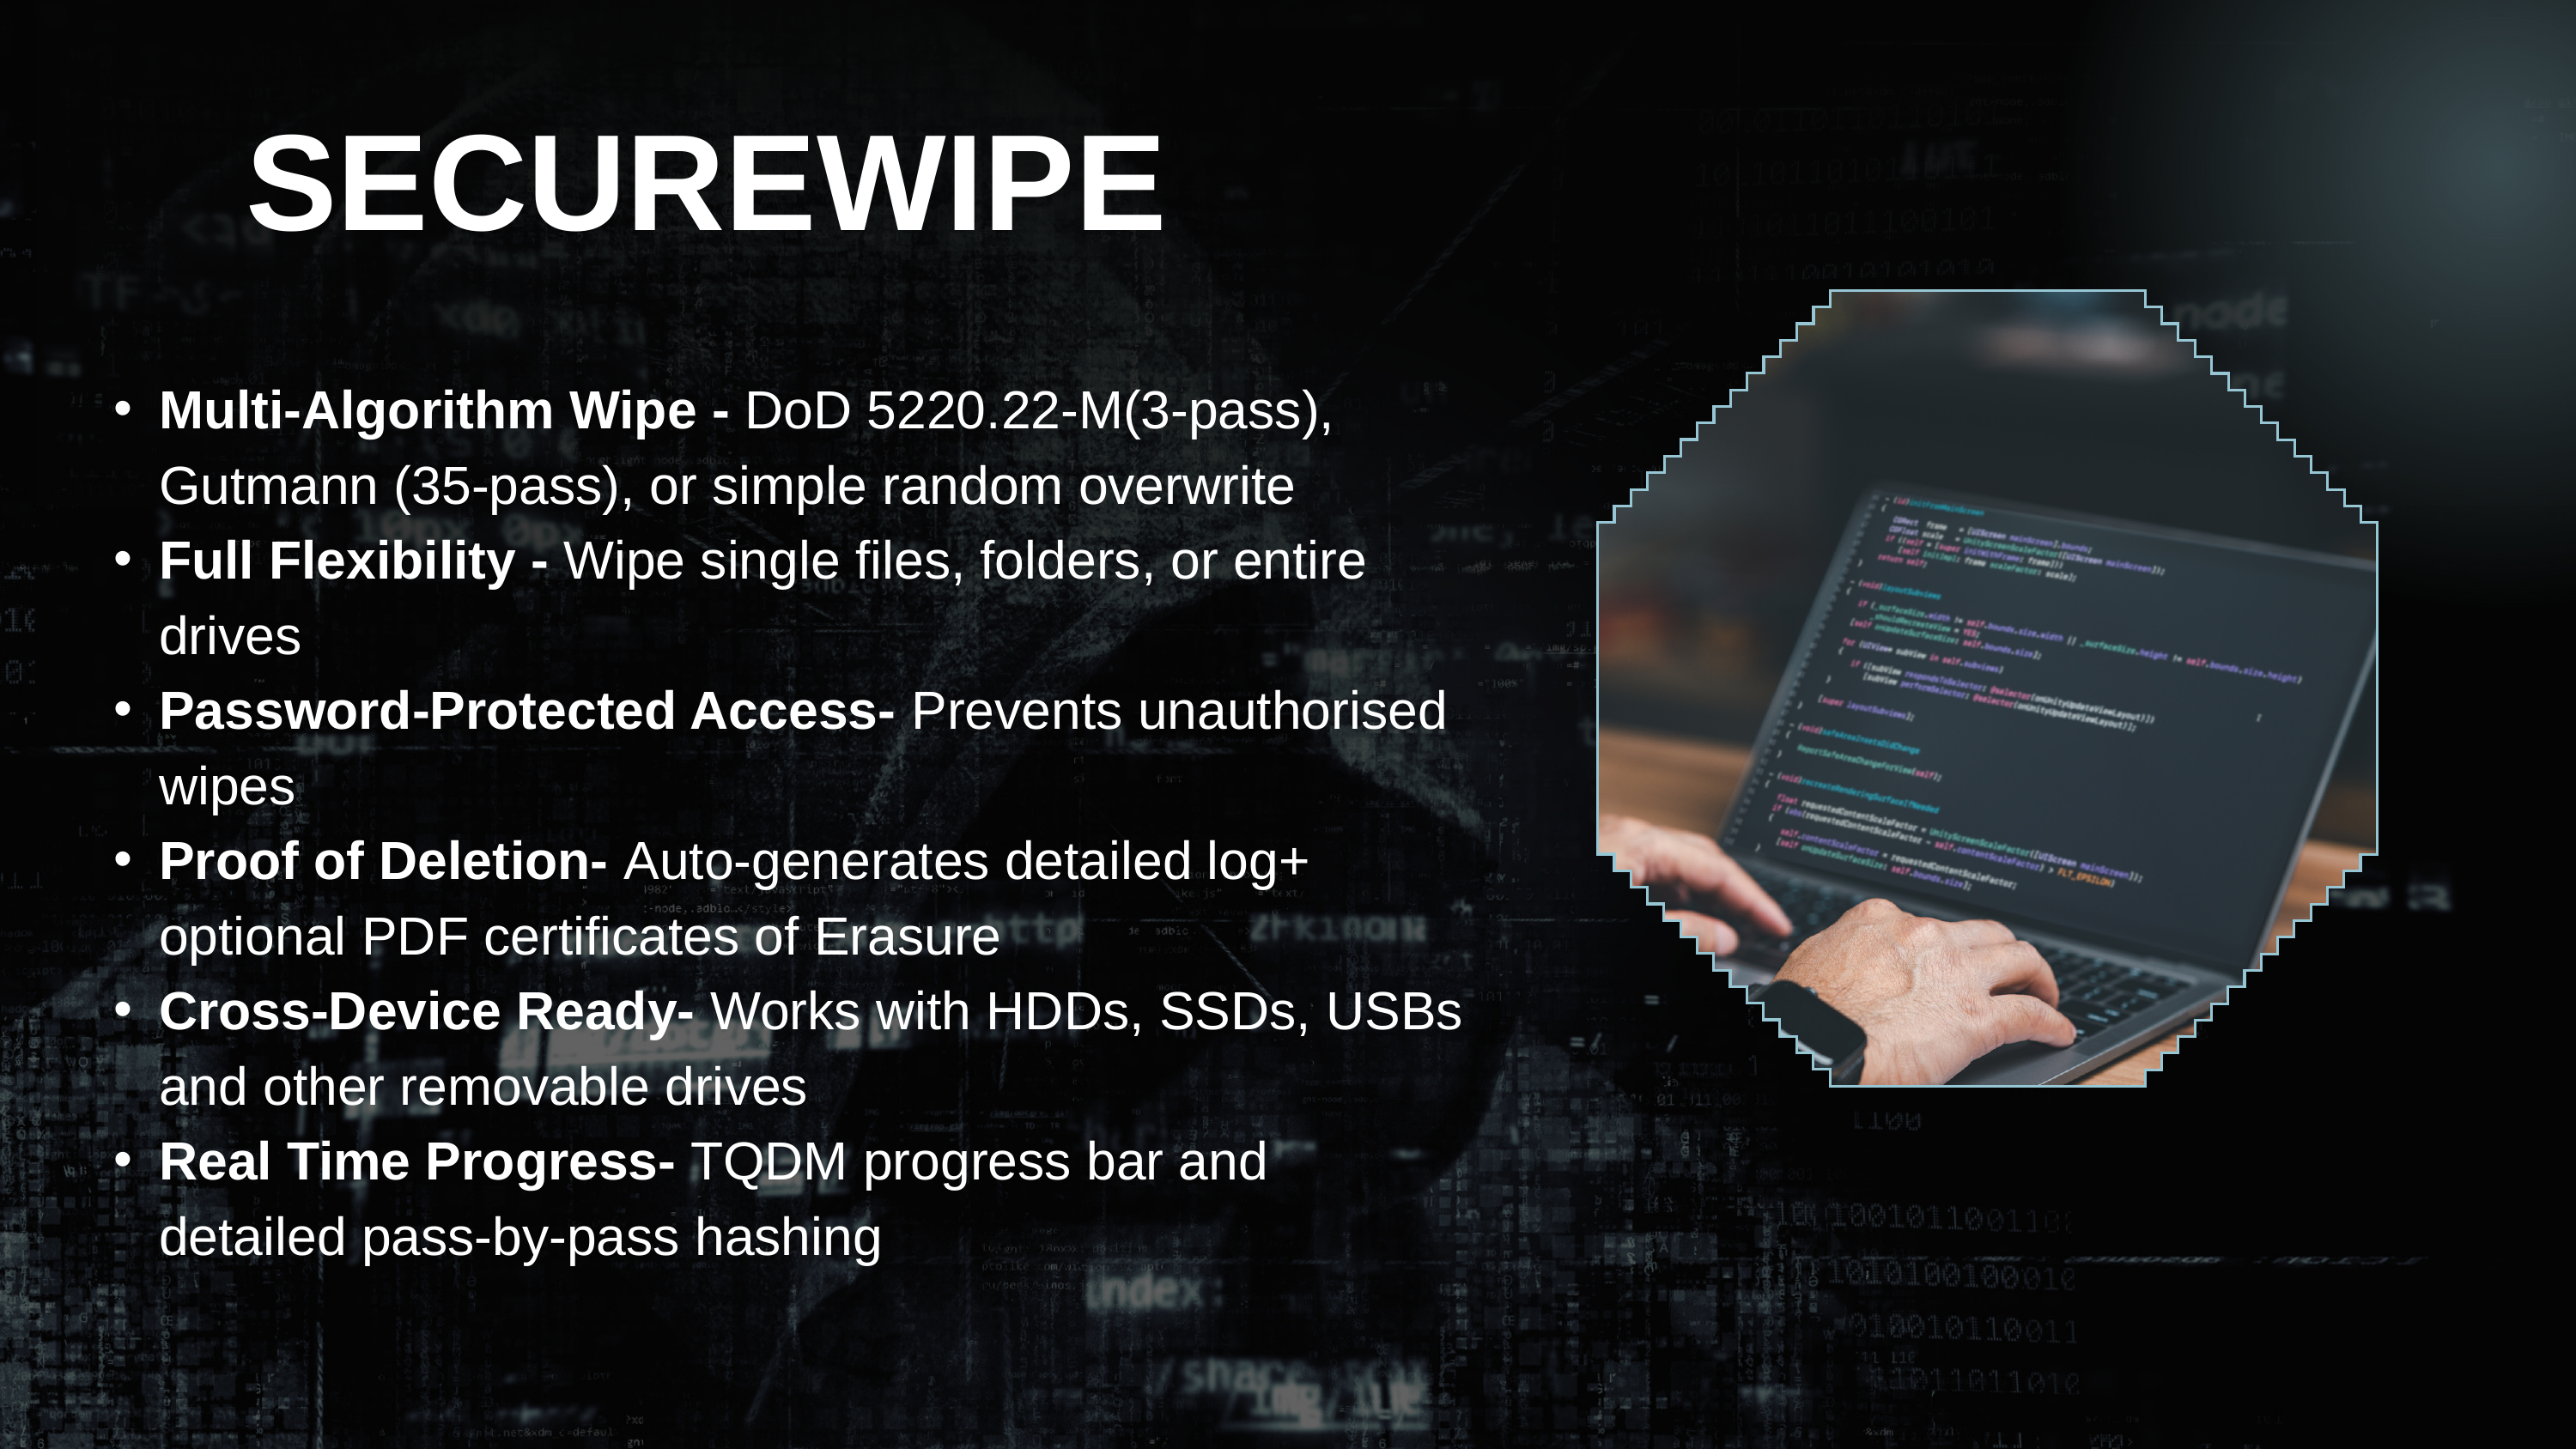

SECUREWIPE

Multi-Algorithm Wipe - DoD 5220.22-M(3-pass), Gutmann (35-pass), or simple random overwrite
Full Flexibility - Wipe single files, folders, or entire drives
Password-Protected Access- Prevents unauthorised wipes
Proof of Deletion- Auto-generates detailed log+ optional PDF certificates of Erasure
Cross-Device Ready- Works with HDDs, SSDs, USBs and other removable drives
Real Time Progress- TQDM progress bar and detailed pass-by-pass hashing